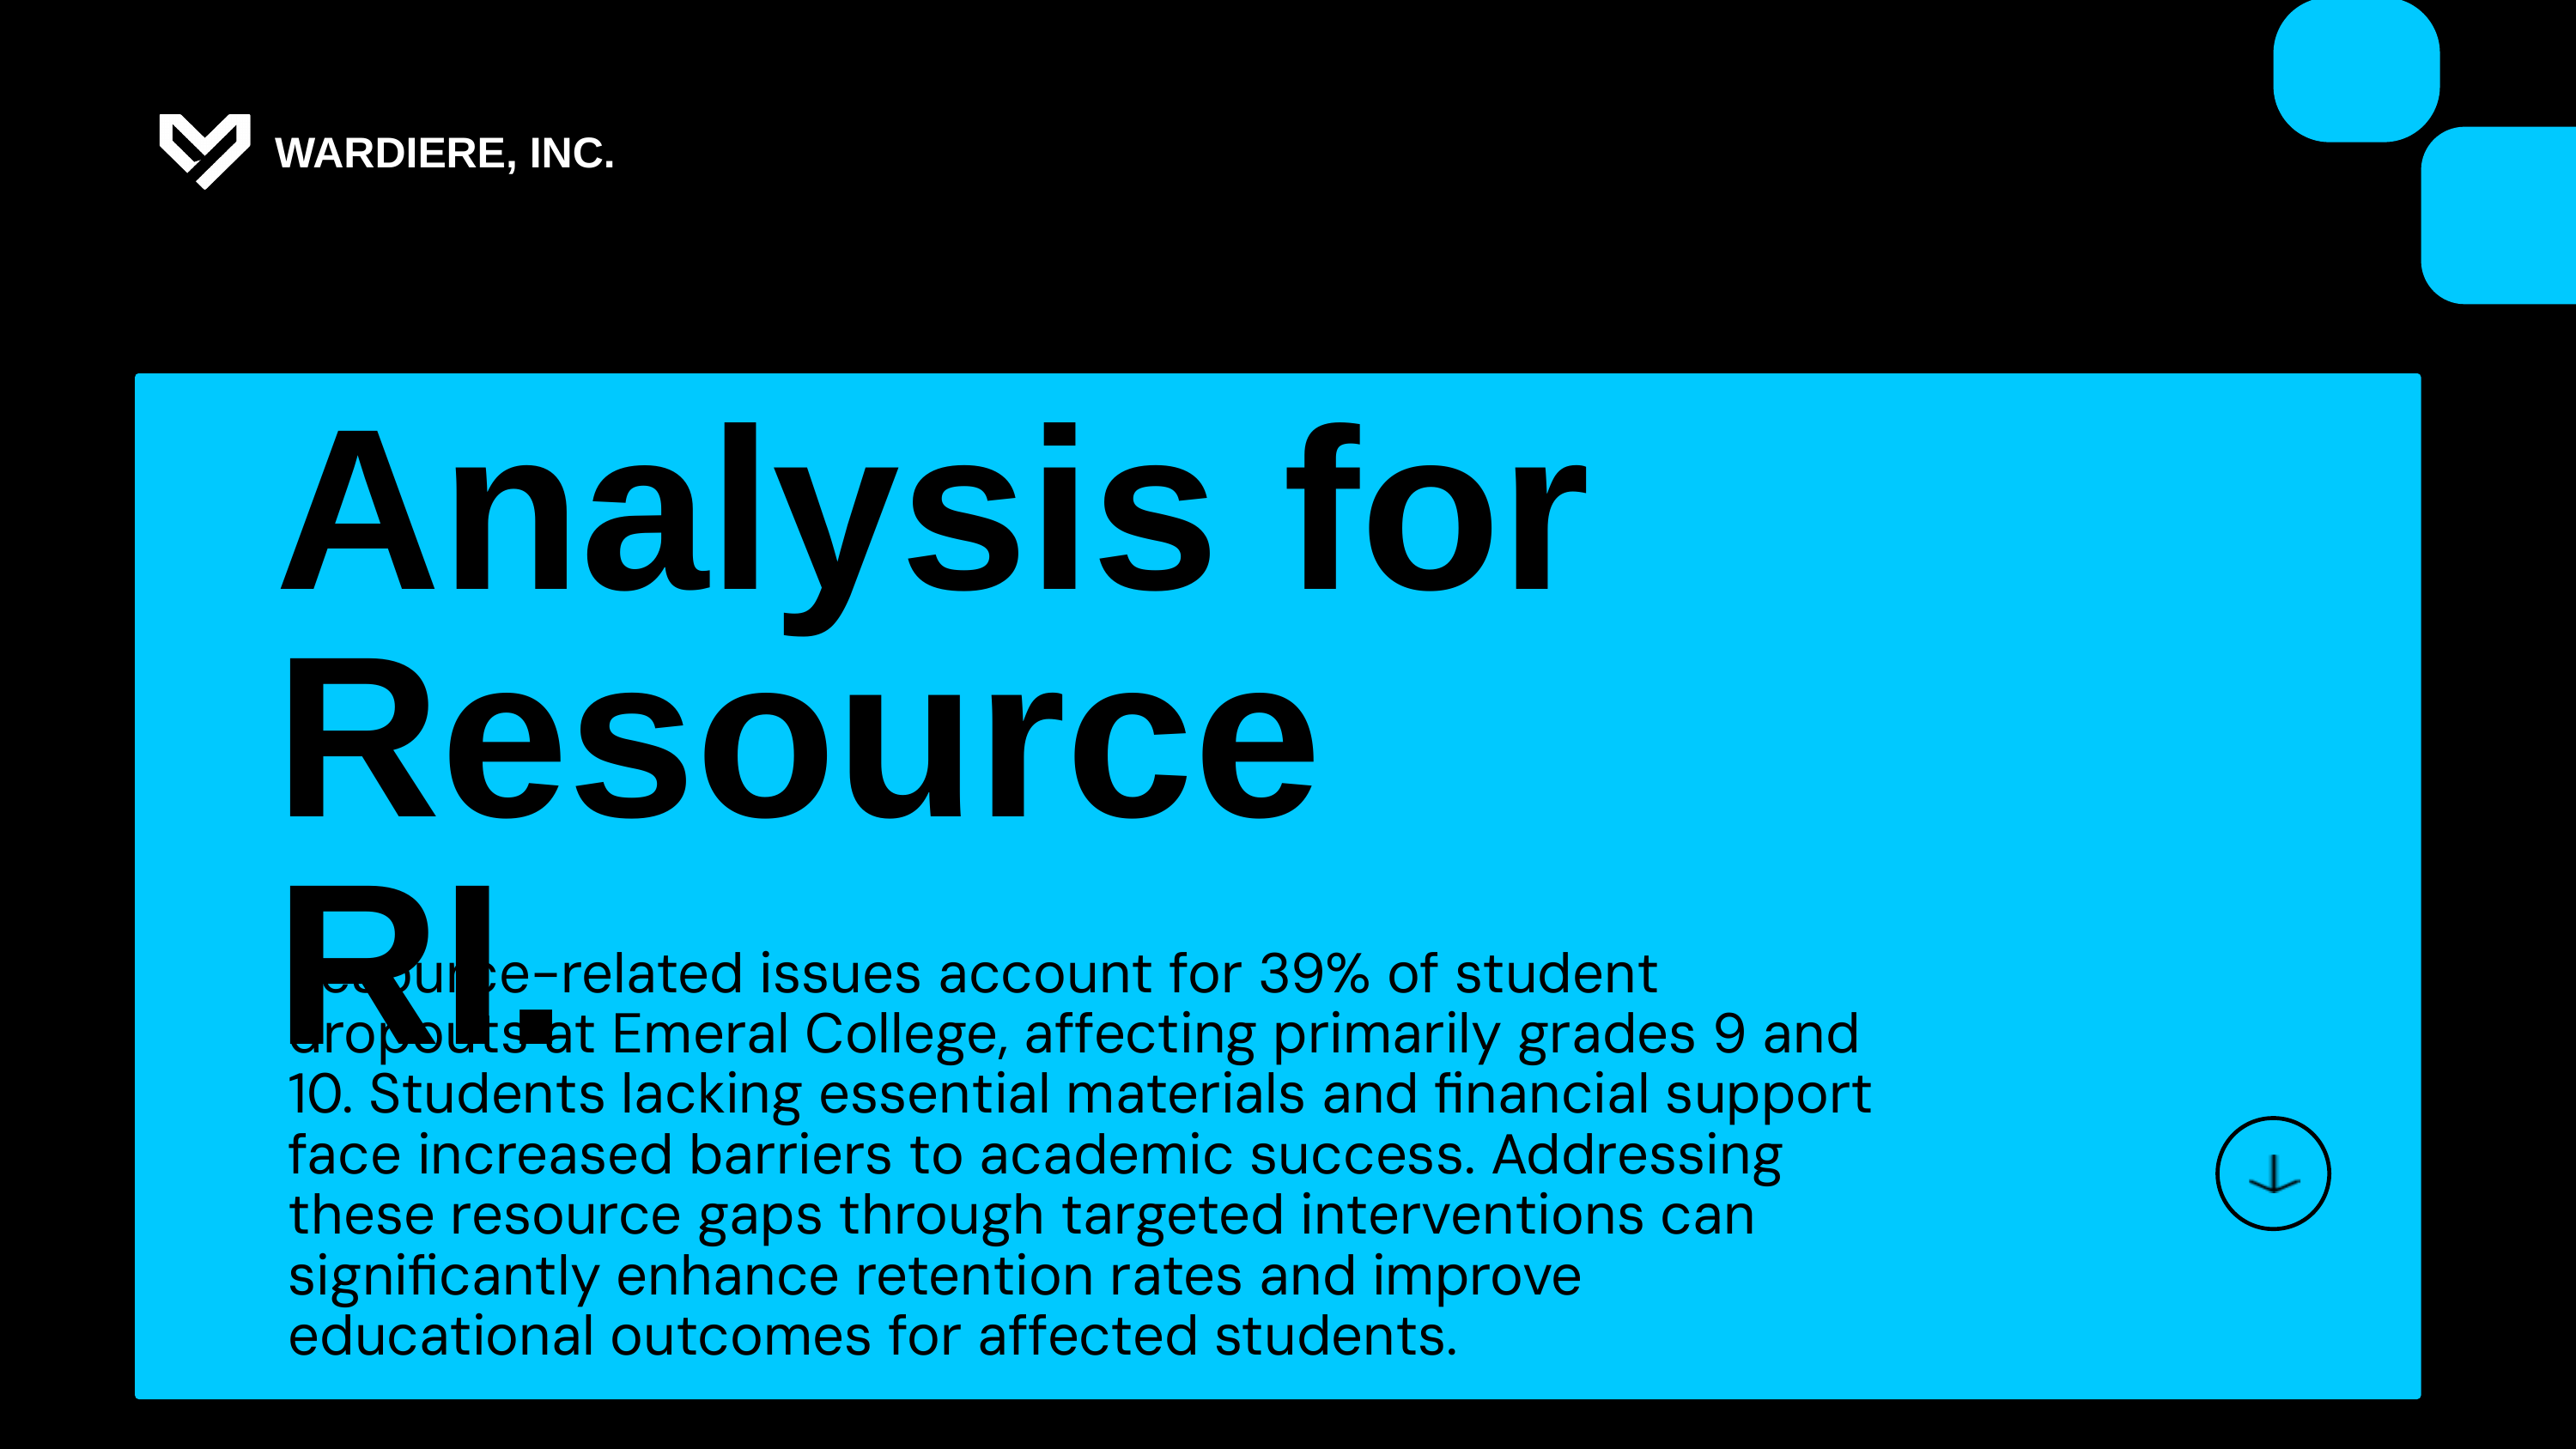

WARDIERE, INC.

Analysis for Resource RI.
Resource-related issues account for 39% of student dropouts at Emeral College, affecting primarily grades 9 and 10. Students lacking essential materials and financial support face increased barriers to academic success. Addressing these resource gaps through targeted interventions can significantly enhance retention rates and improve educational outcomes for affected students.